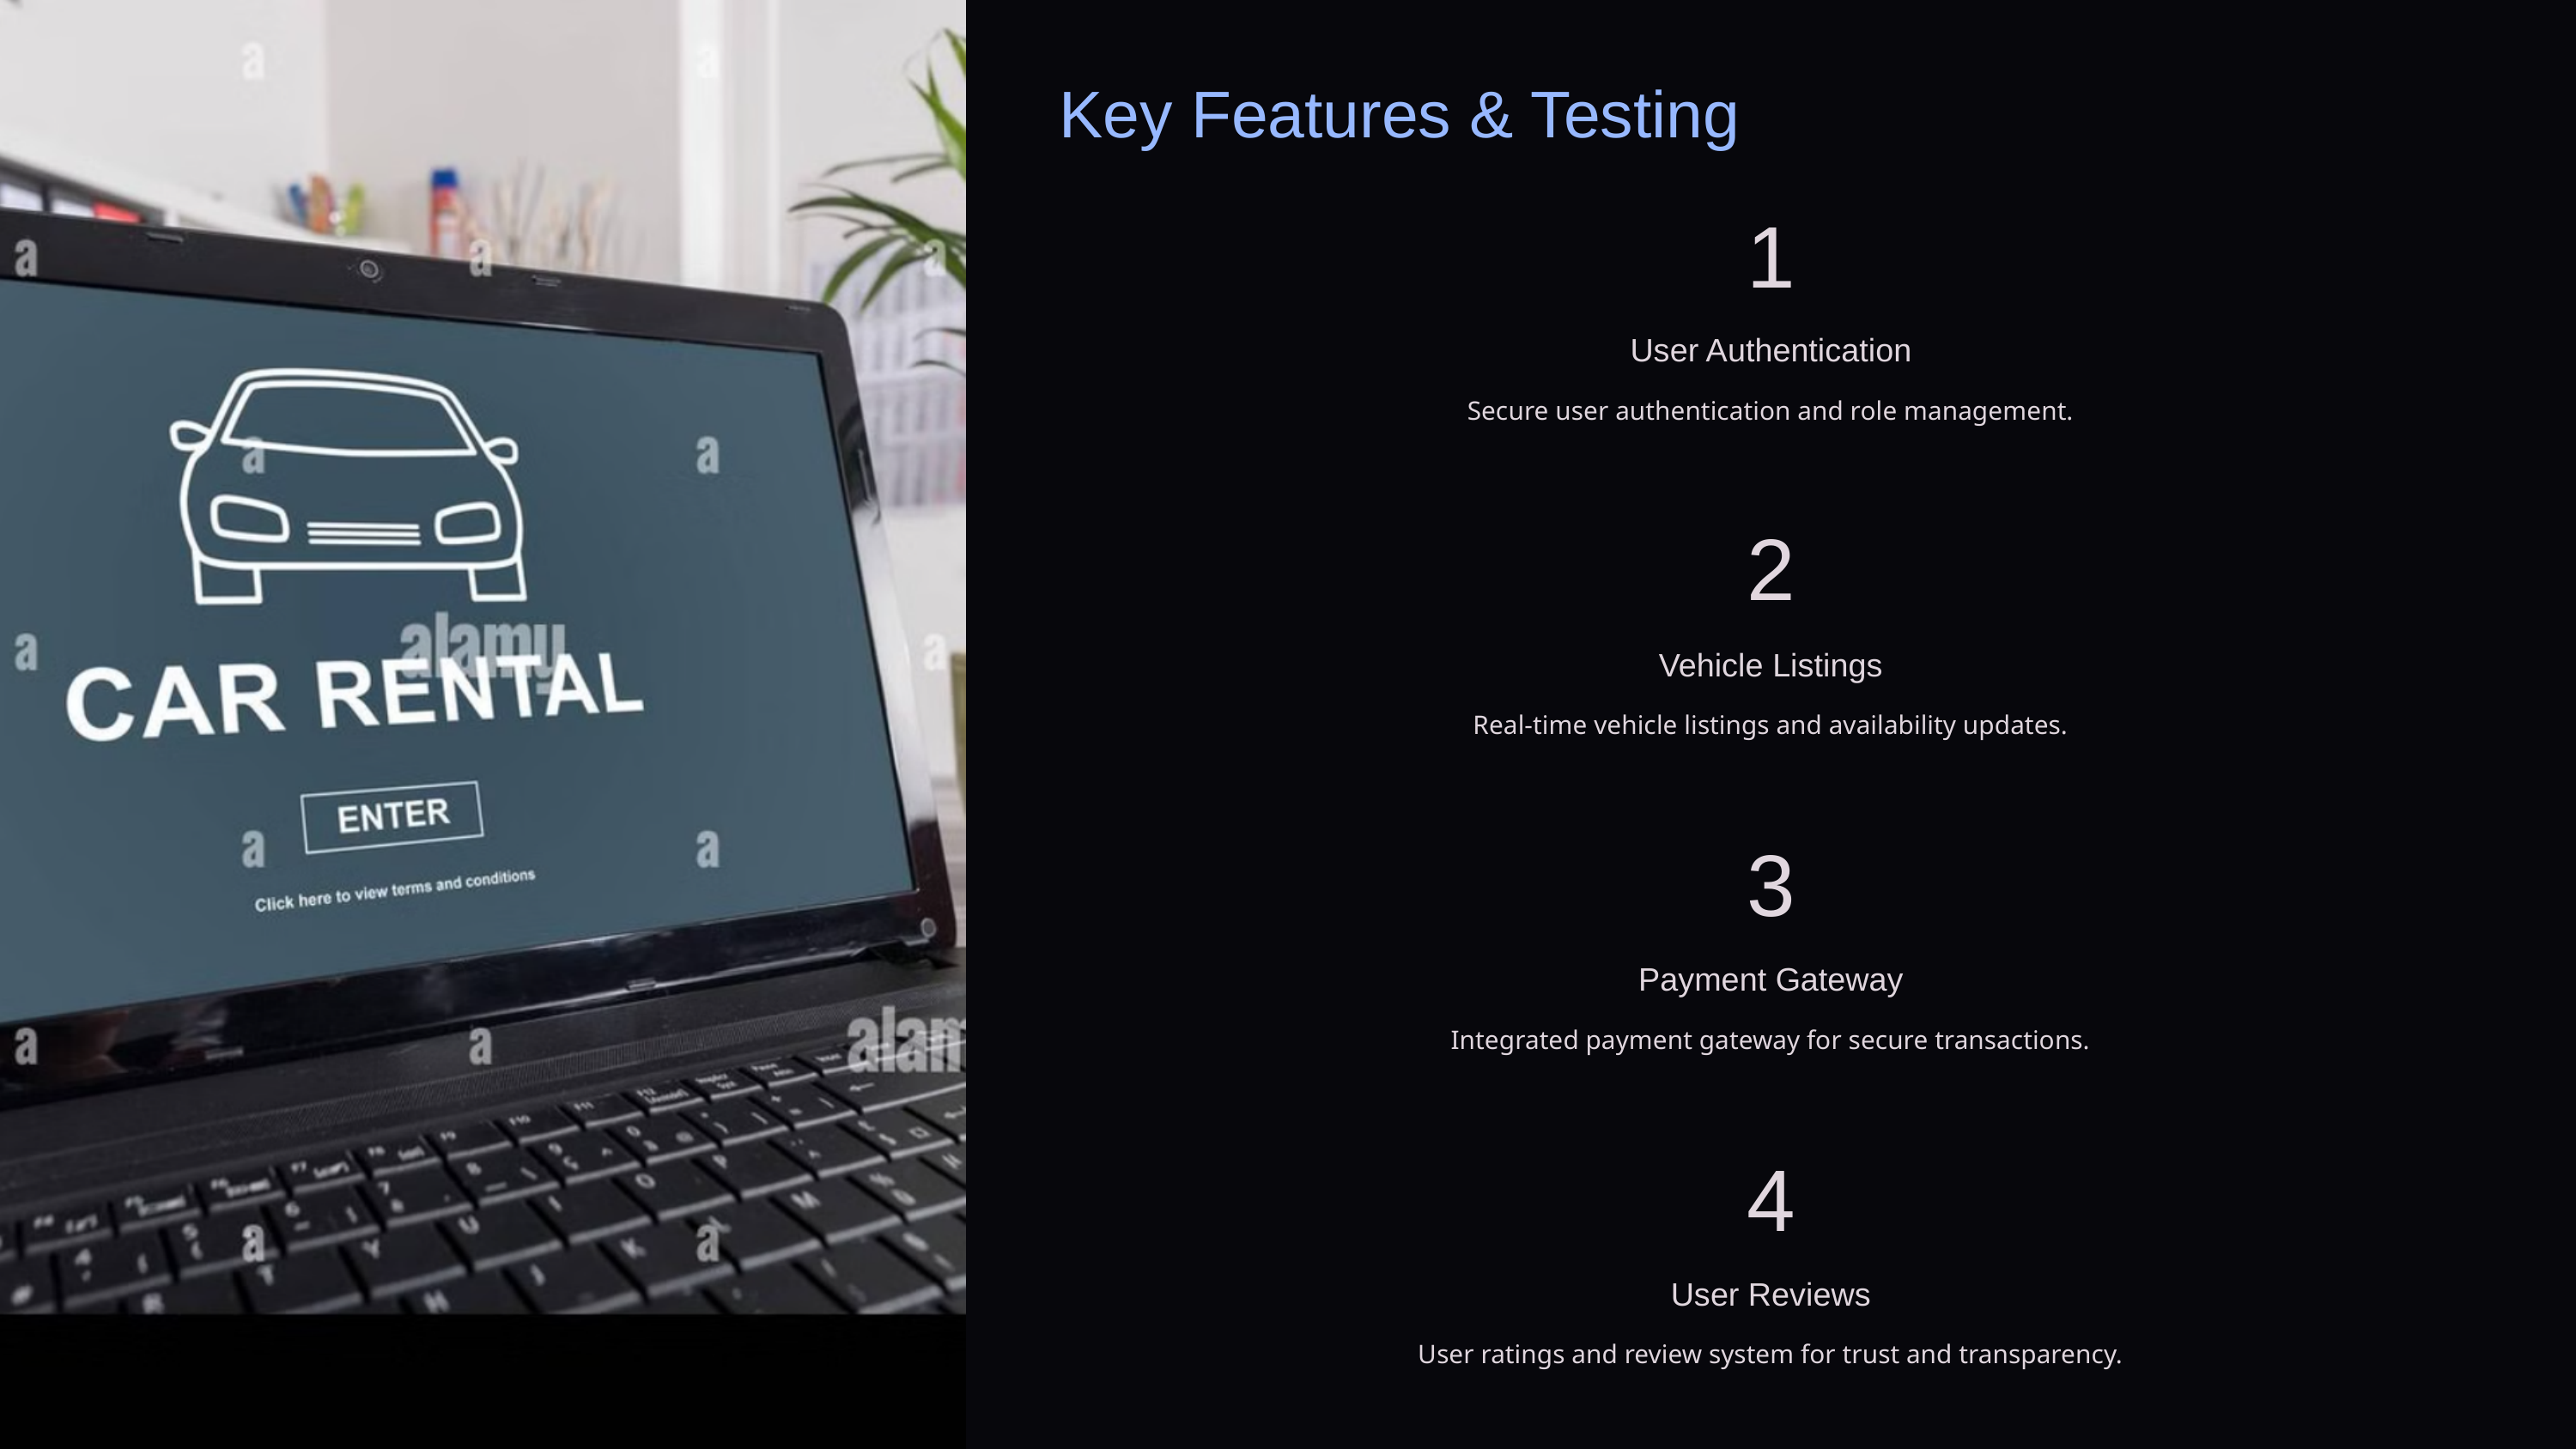

Key Features & Testing

1

User Authentication

Secure user authentication and role management.

2

Vehicle Listings

Real-time vehicle listings and availability updates.

3

Payment Gateway

Integrated payment gateway for secure transactions.

4

User Reviews

User ratings and review system for trust and transparency.